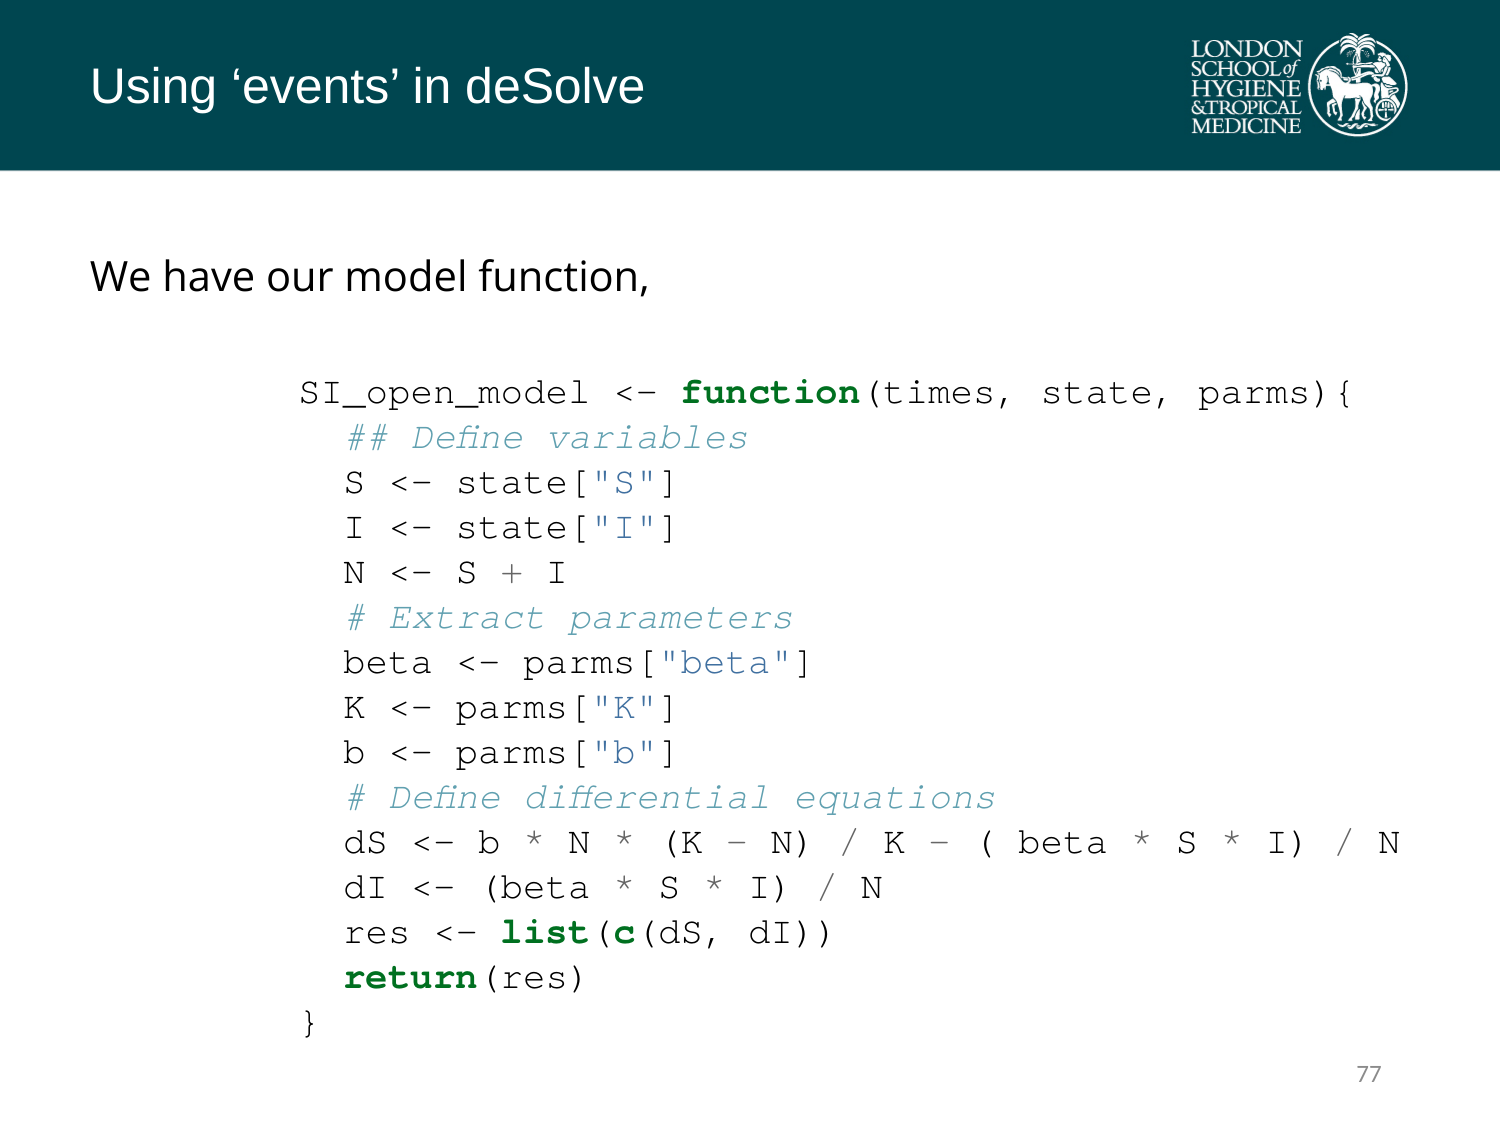

# Using ‘events’ in deSolve
We have our model function,

SI_open_model <- function(times, state, parms){
  ## Define variables
  S <- state["S"]
  I <- state["I"]
  N <- S + I
  # Extract parameters
  beta <- parms["beta"]
  K <- parms["K"]
  b <- parms["b"]
  # Define differential equations
  dS <- b * N * (K - N) / K - ( beta * S * I) / N
  dI <- (beta * S * I) / N
  res <- list(c(dS, dI))
  return(res)
}
77